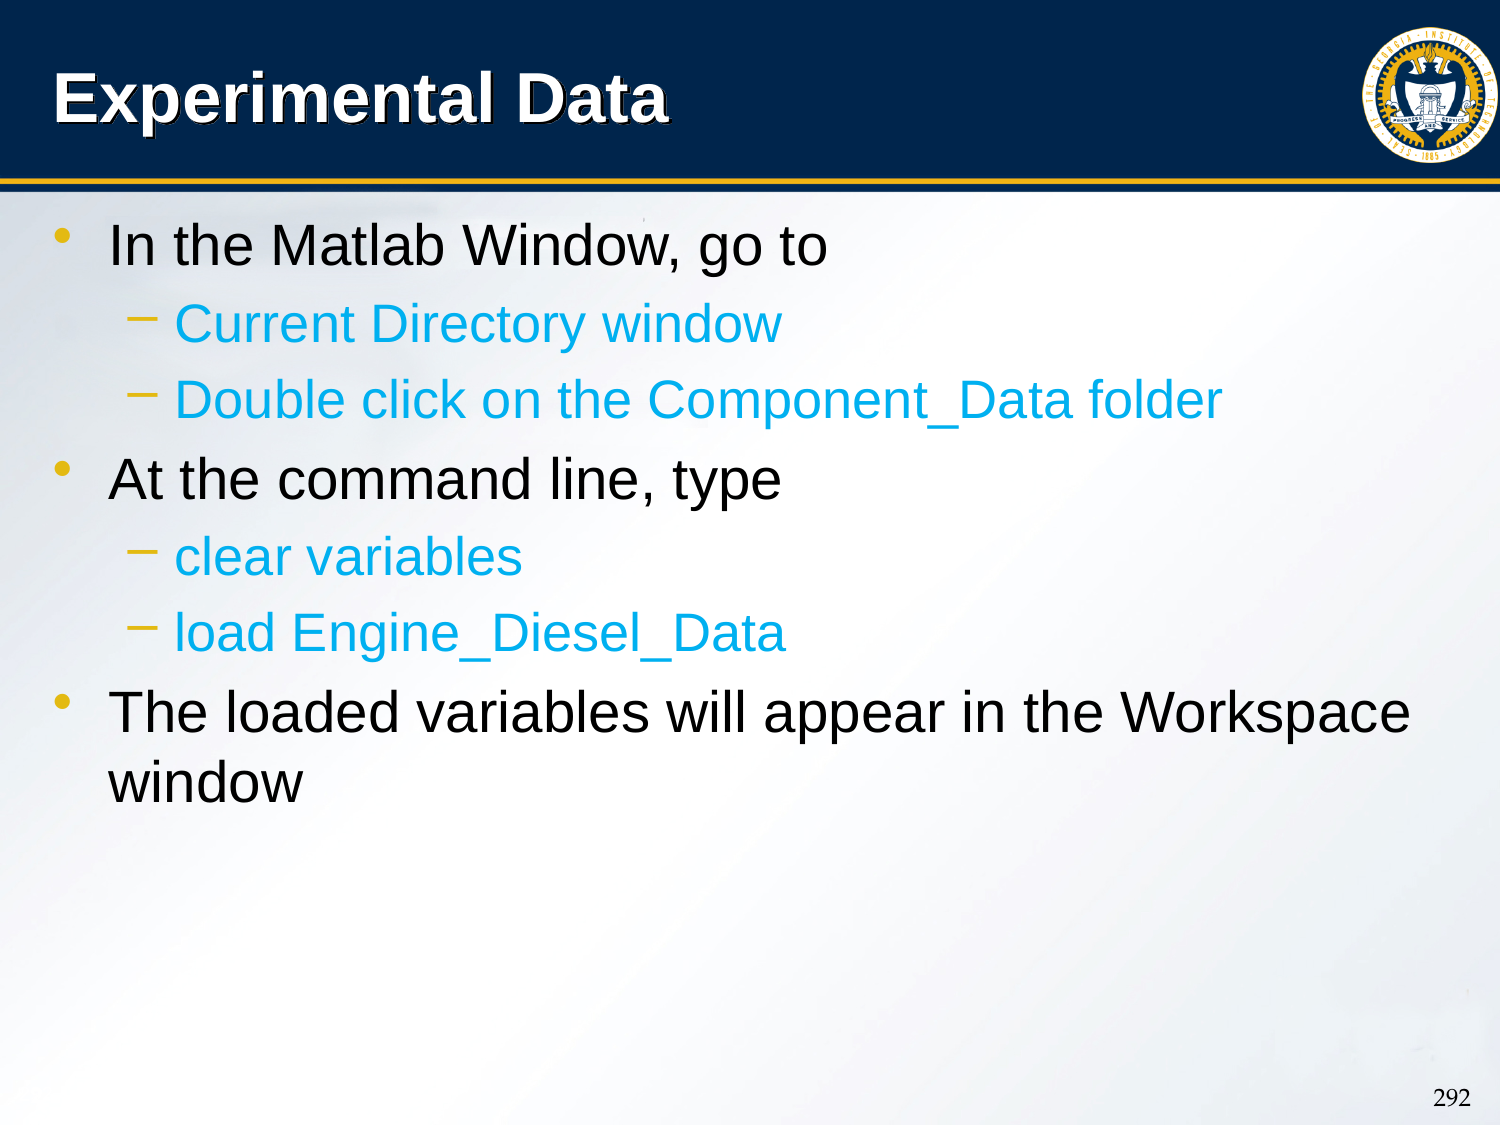

# Experimental Data

In the Matlab Window, go to
Current Directory window
Double click on the Component_Data folder
At the command line, type
clear variables
load Engine_Diesel_Data
The loaded variables will appear in the Workspace window